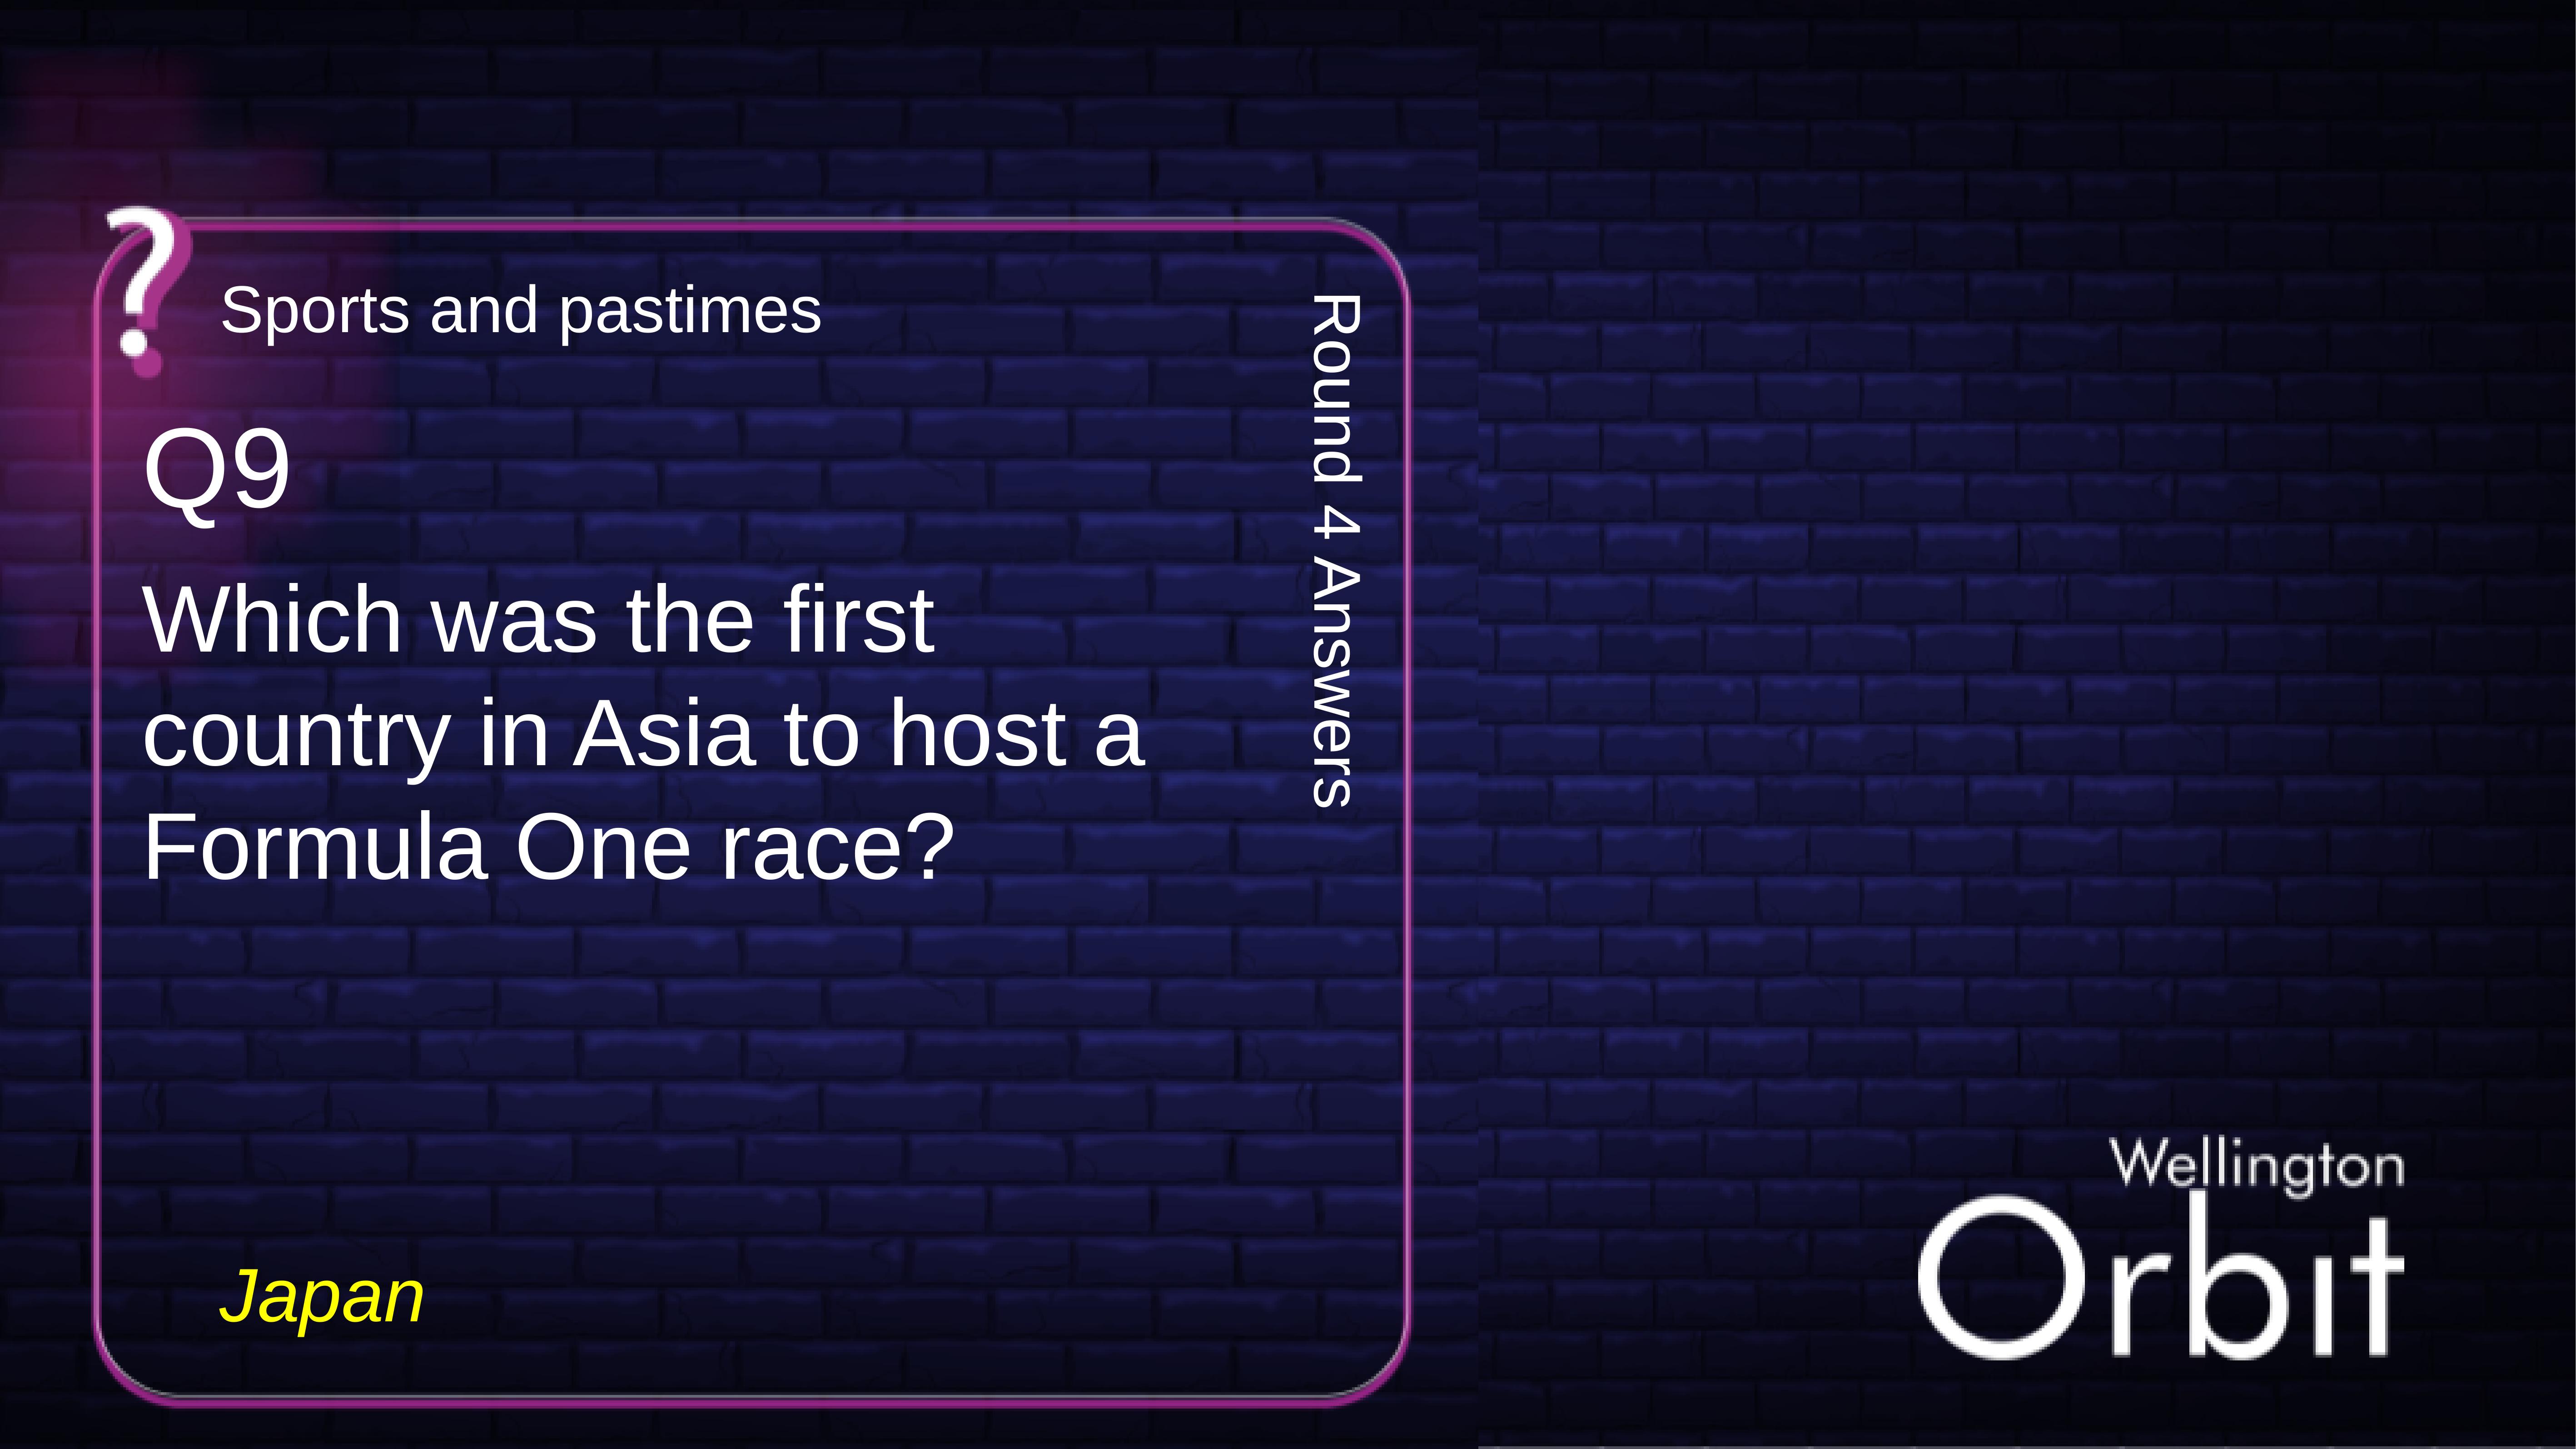

Sports and pastimes
Q9
Round 4 Answers
Which was the first country in Asia to host a Formula One race?
Japan